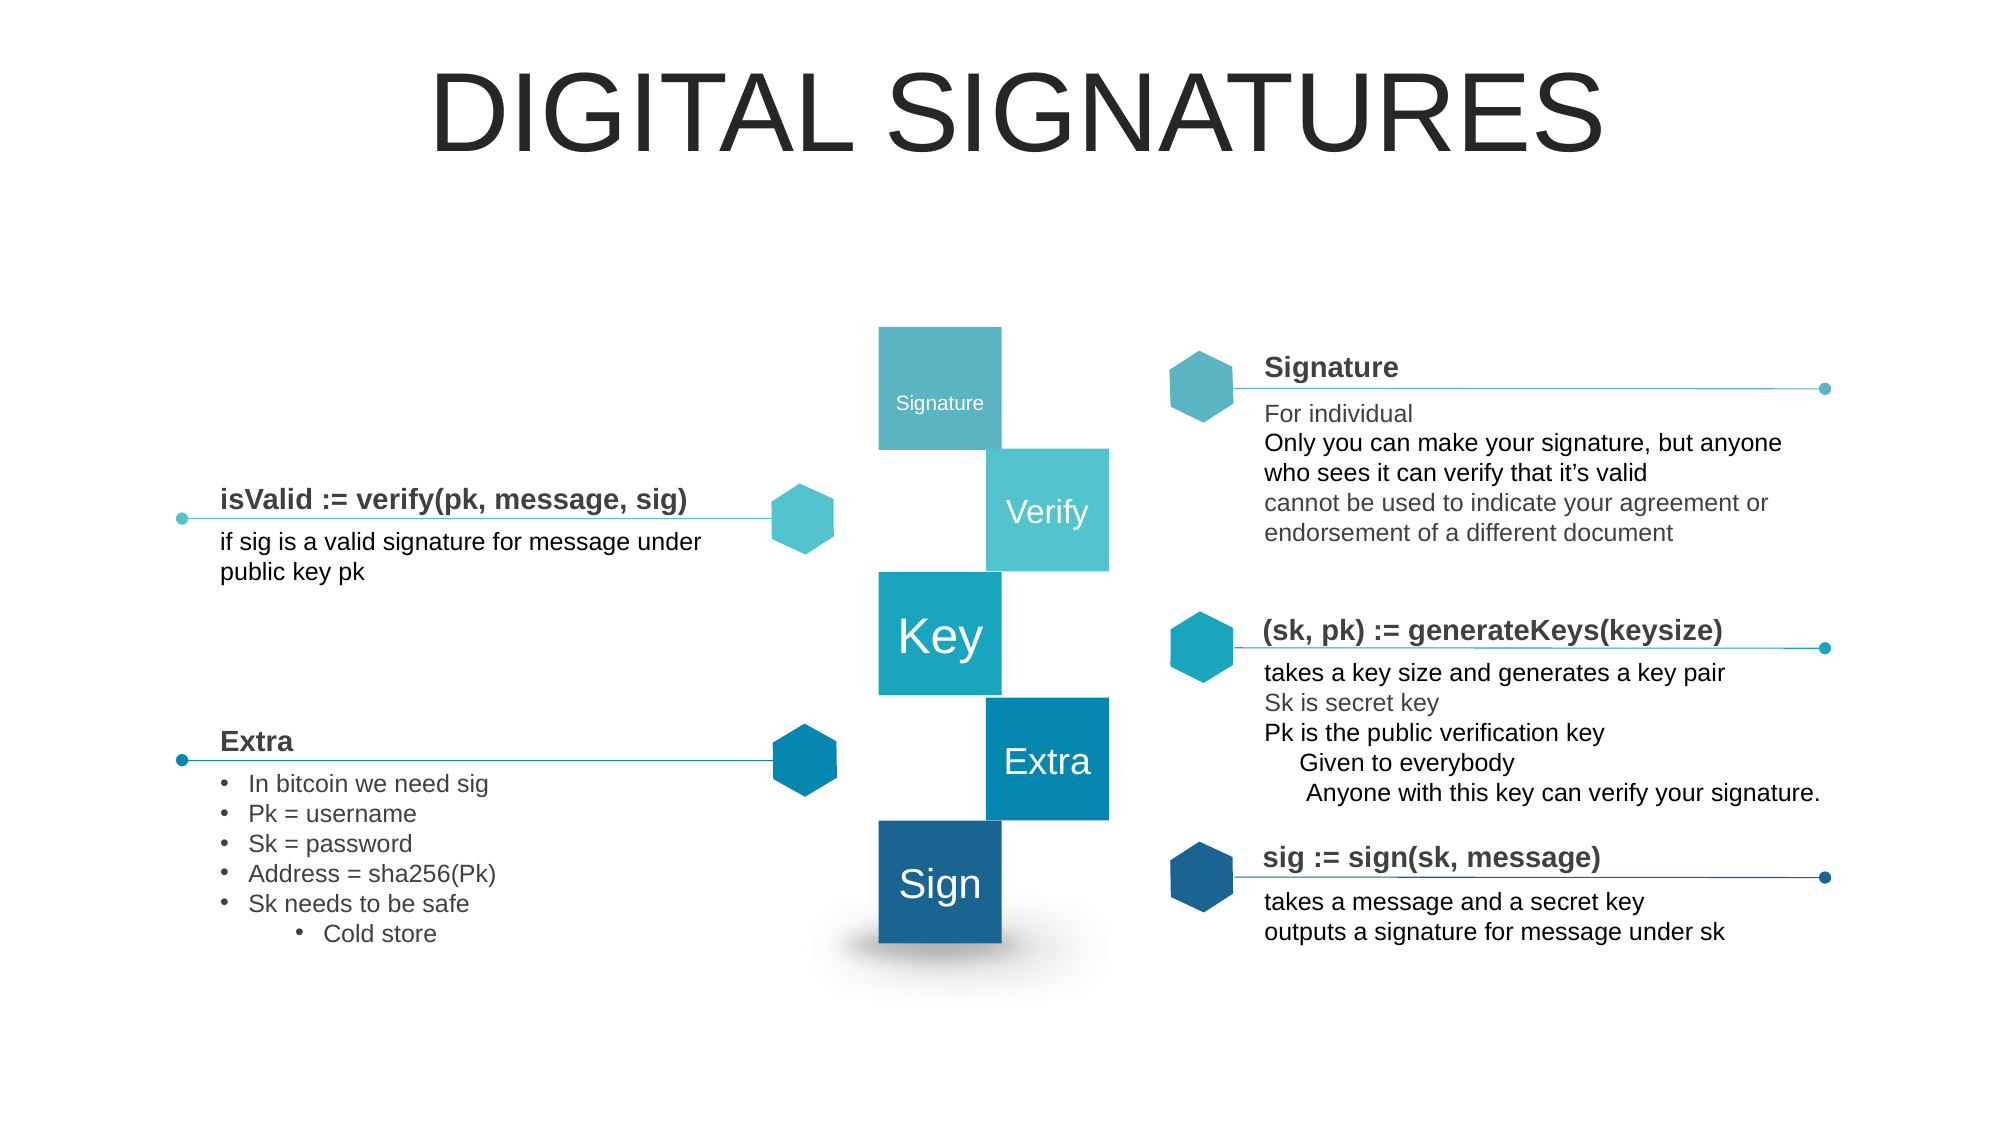

DIGITAL SIGNATURES
Signature
Verify
Key
Extra
Sign
Signature

For individual
Only you can make your signature, but anyone who sees it can verify that it’s valid
cannot be used to indicate your agreement or endorsement of a different document
isValid := verify(pk, message, sig)

if sig is a valid signature for message under public key pk
(sk, pk) := generateKeys(keysize)

takes a key size and generates a key pair
Sk is secret key
Pk is the public verification key
     Given to everybody
      Anyone with this key can verify your signature.
Extra

In bitcoin we need sig
Pk = username
Sk = password
Address = sha256(Pk)
Sk needs to be safe
Cold store
sig := sign(sk, message)

takes a message and a secret key
outputs a signature for message under sk